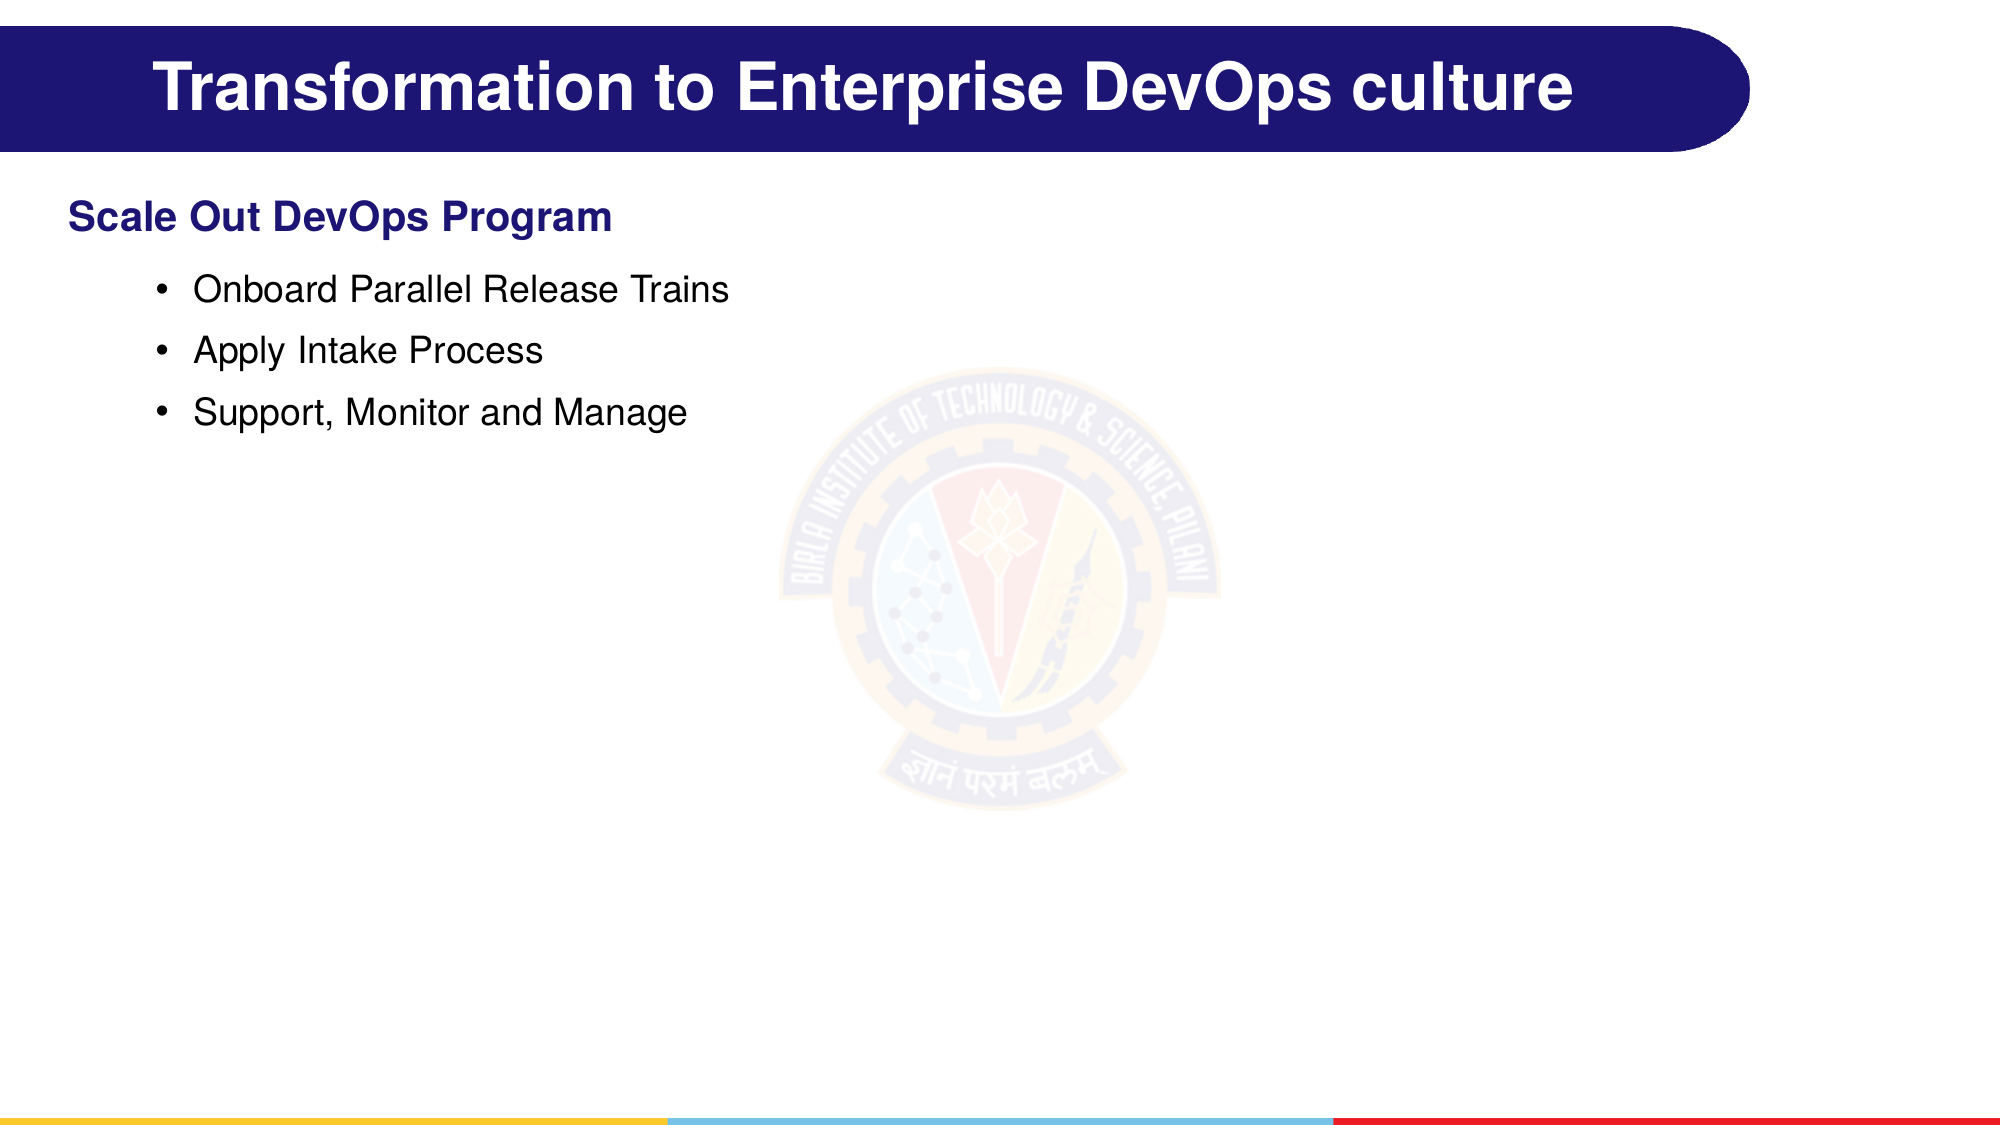

# Transformation to Enterprise DevOps culture
Scale Out DevOps Program
Onboard Parallel Release Trains
Apply Intake Process
Support, Monitor and Manage